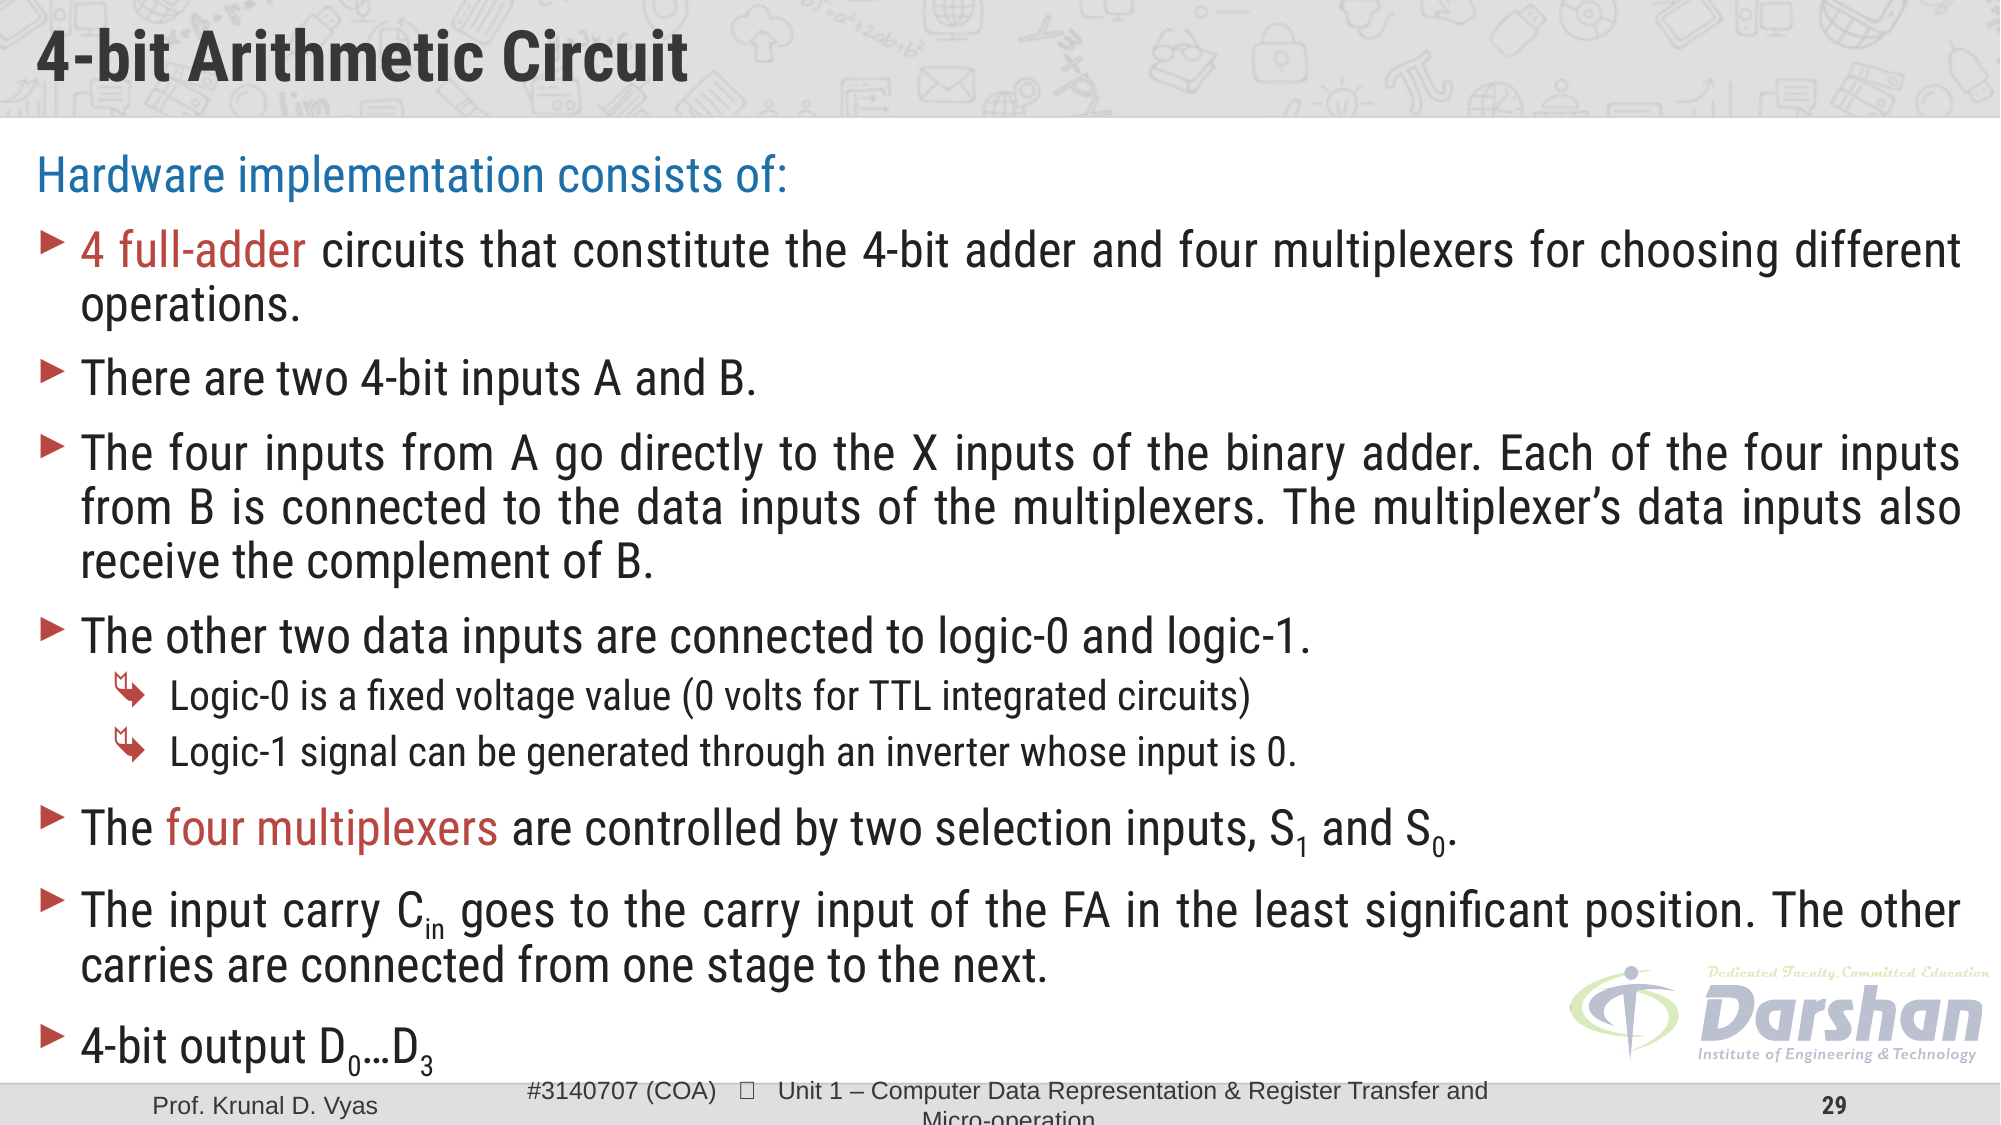

# 4-bit Arithmetic Circuit
Hardware implementation consists of:
4 full-adder circuits that constitute the 4-bit adder and four multiplexers for choosing different operations.
There are two 4-bit inputs A and B.
The four inputs from A go directly to the X inputs of the binary adder. Each of the four inputs from B is connected to the data inputs of the multiplexers. The multiplexer’s data inputs also receive the complement of B.
The other two data inputs are connected to logic-0 and logic-1.
Logic-0 is a fixed voltage value (0 volts for TTL integrated circuits)
Logic-1 signal can be generated through an inverter whose input is 0.
The four multiplexers are controlled by two selection inputs, S1 and S0.
The input carry Cin goes to the carry input of the FA in the least significant position. The other carries are connected from one stage to the next.
4-bit output D0…D3